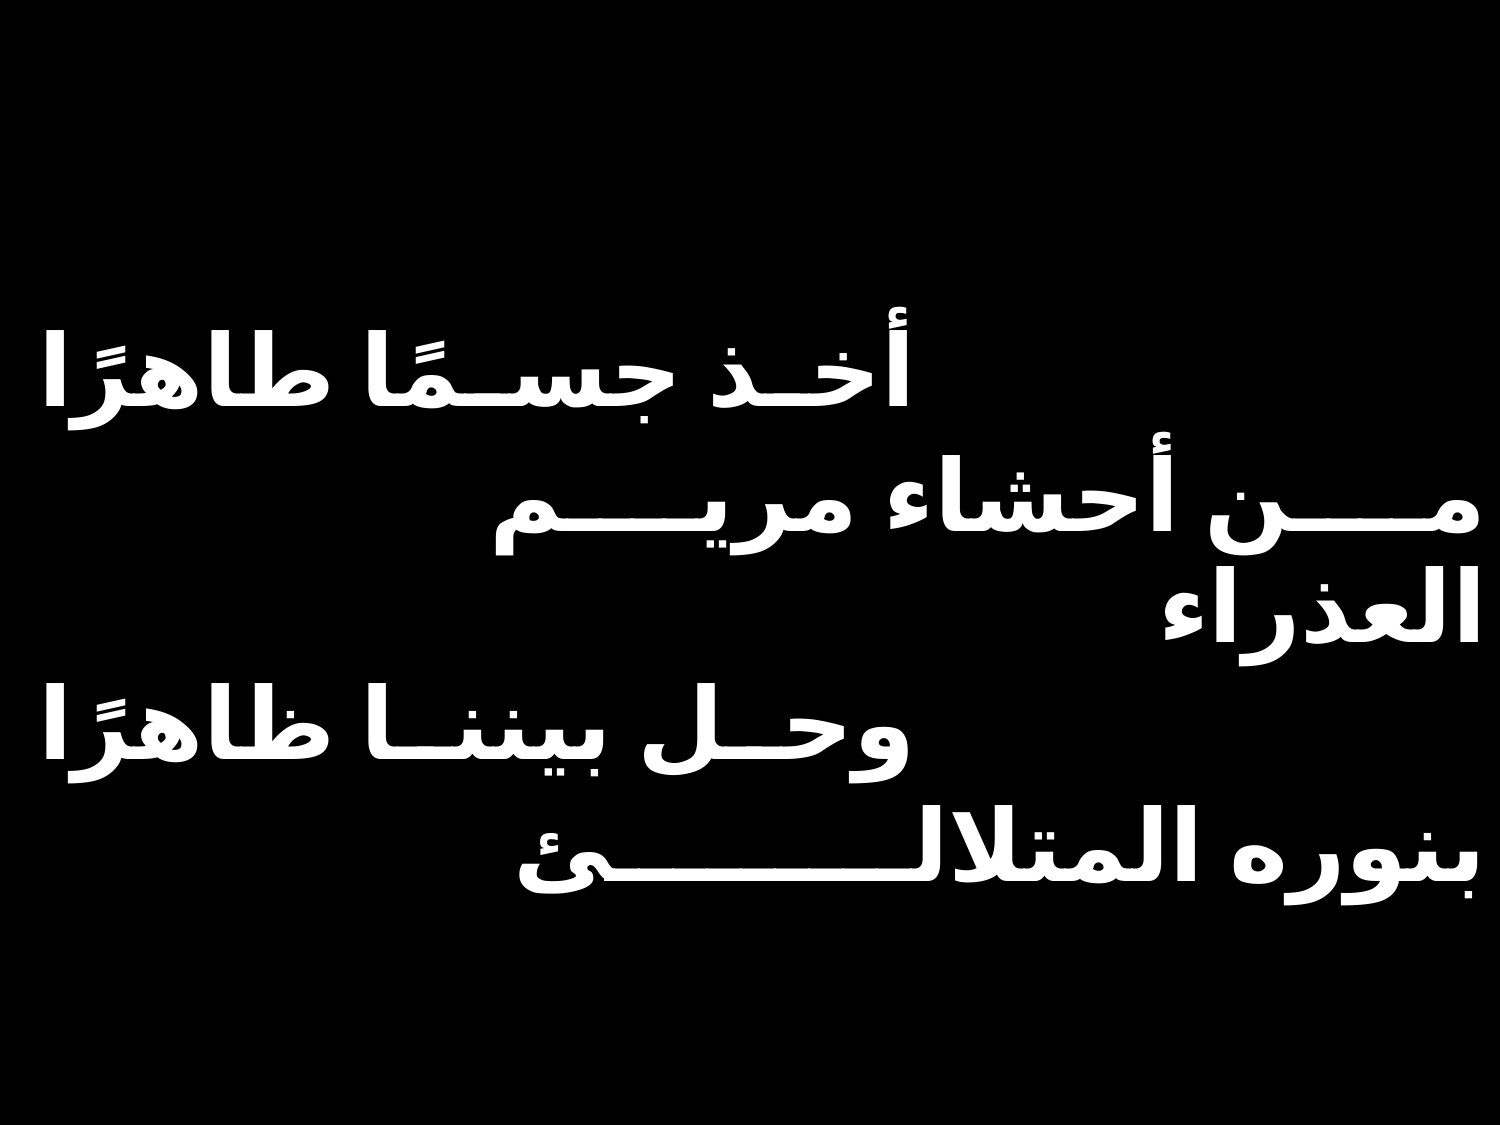

| أخذ جسمًا طاهرًا |  |  |
| --- | --- | --- |
|  | من أحشاء مريم العذراء |  |
| وحل بيننا ظاهرًا |  |  |
|  | بنوره المتلالئ |  |